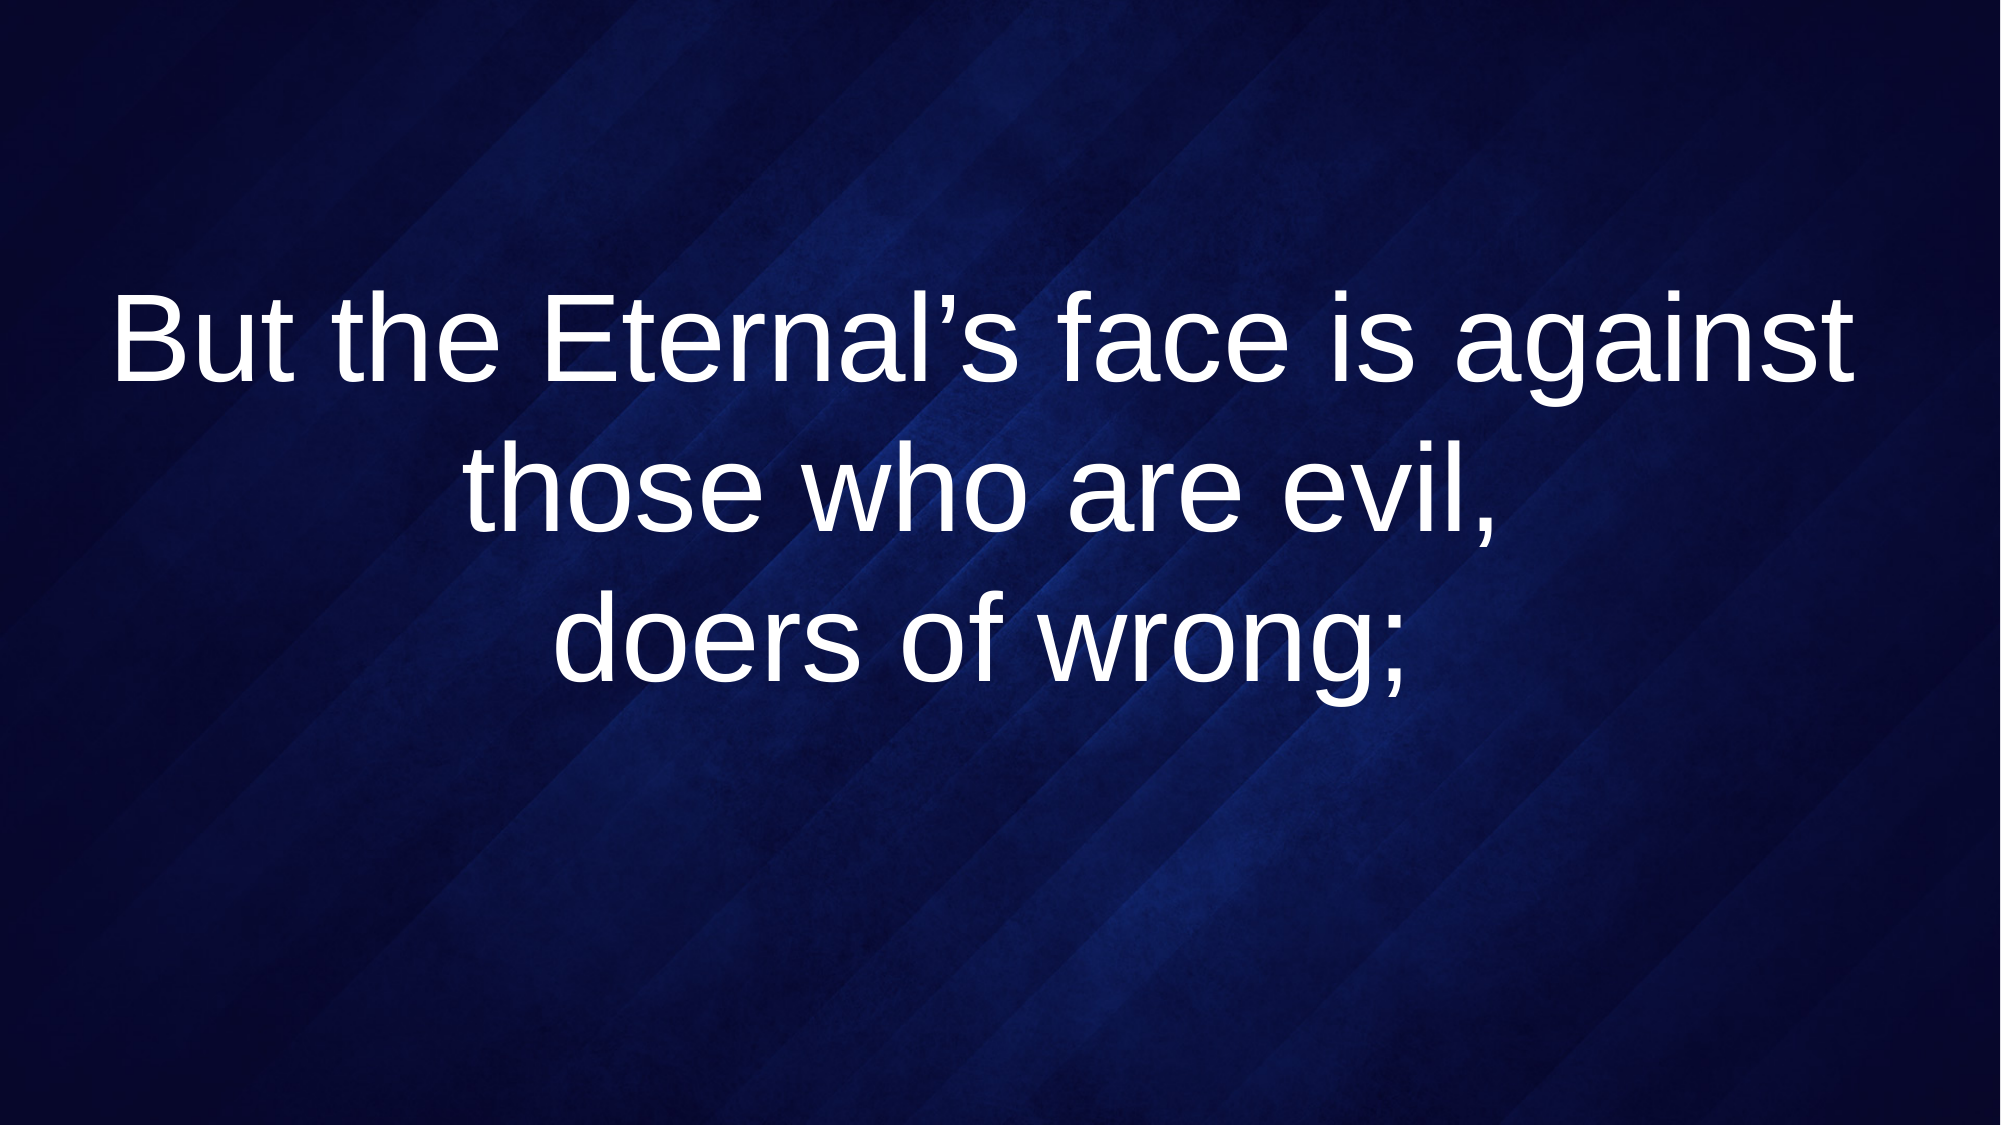

# But the Eternal’s face is against those who are evil, doers of wrong;